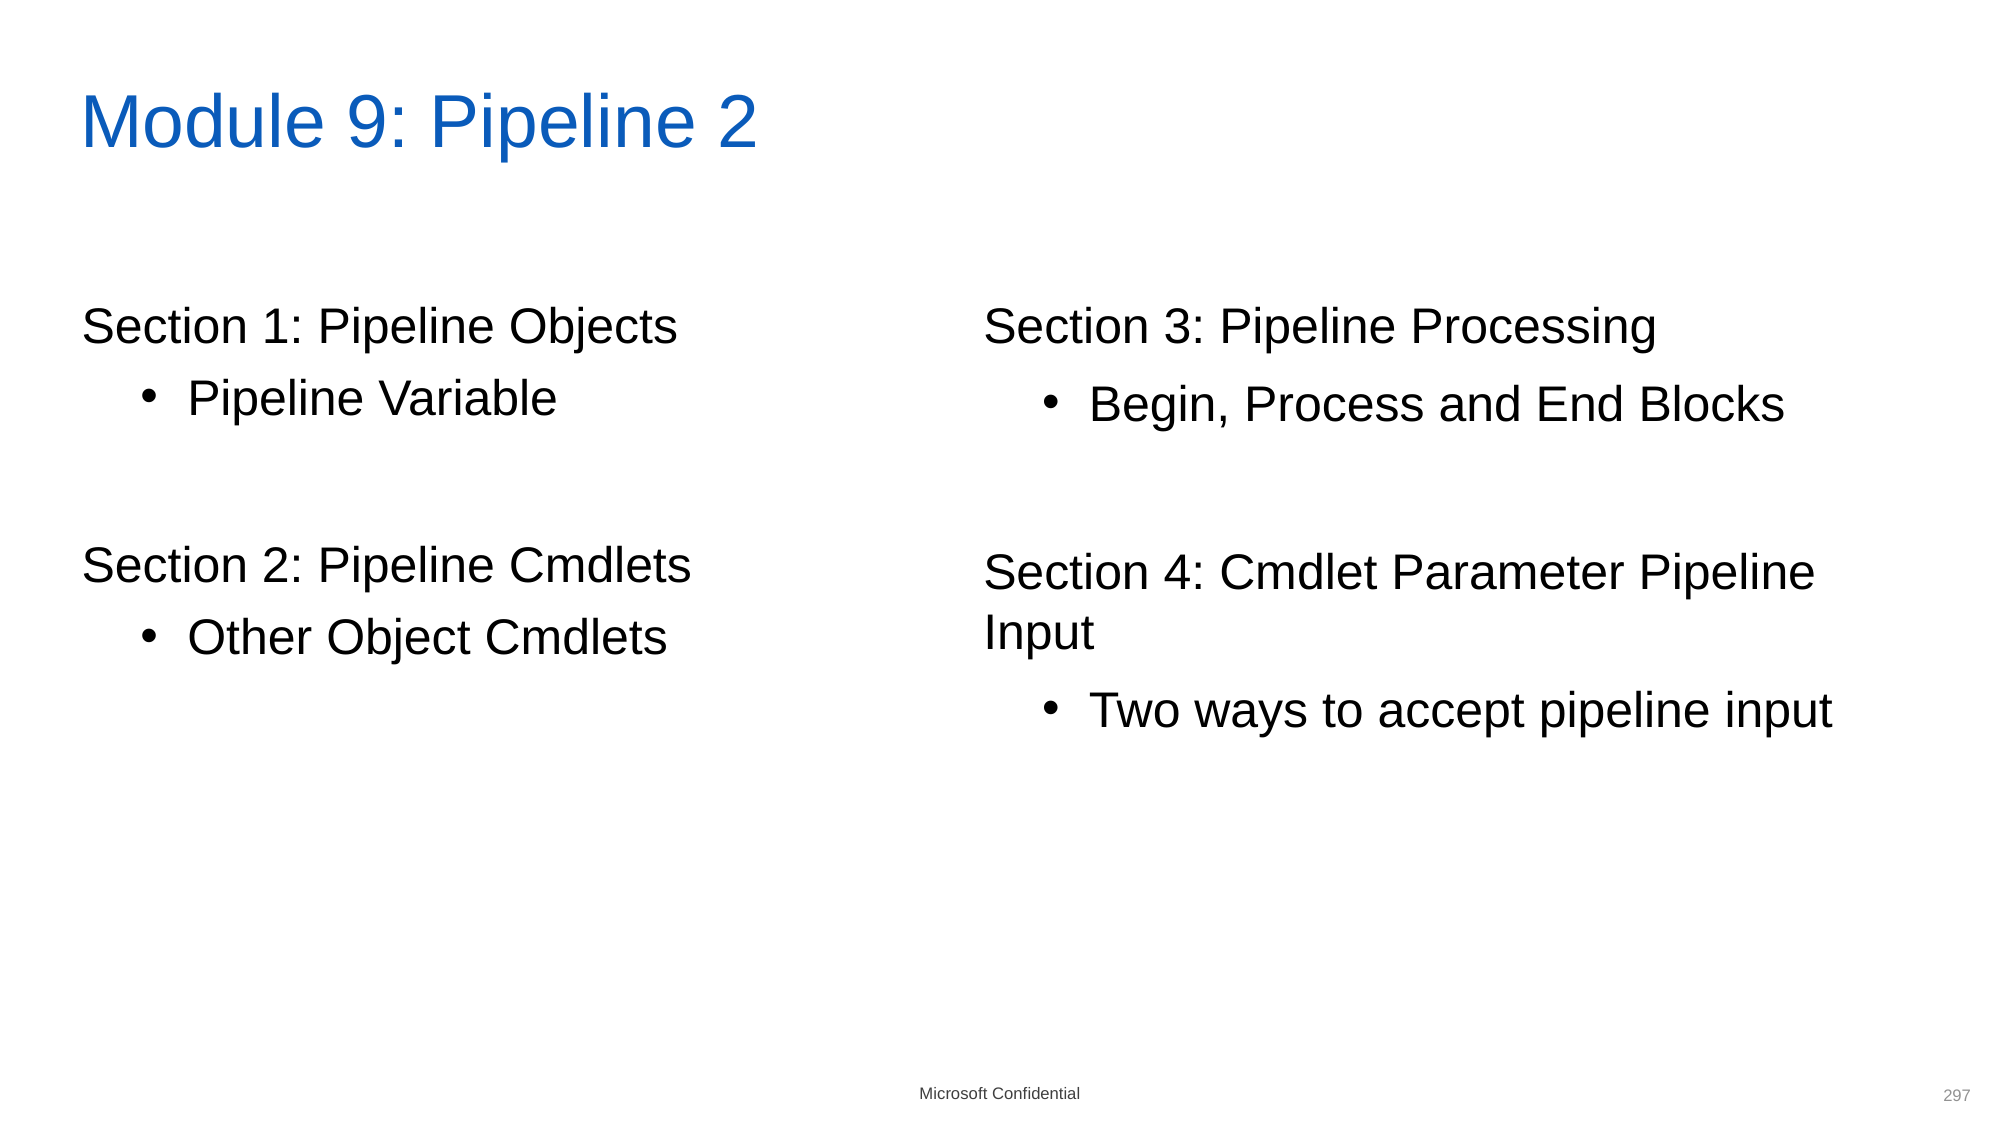

# Module 9: Pipeline 2
Section 1: Pipeline Objects
Pipeline Variable

Section 2: Pipeline Cmdlets
Other Object Cmdlets

Section 3: Pipeline Processing
Begin, Process and End Blocks

Section 4: Cmdlet Parameter Pipeline Input
Two ways to accept pipeline input

297